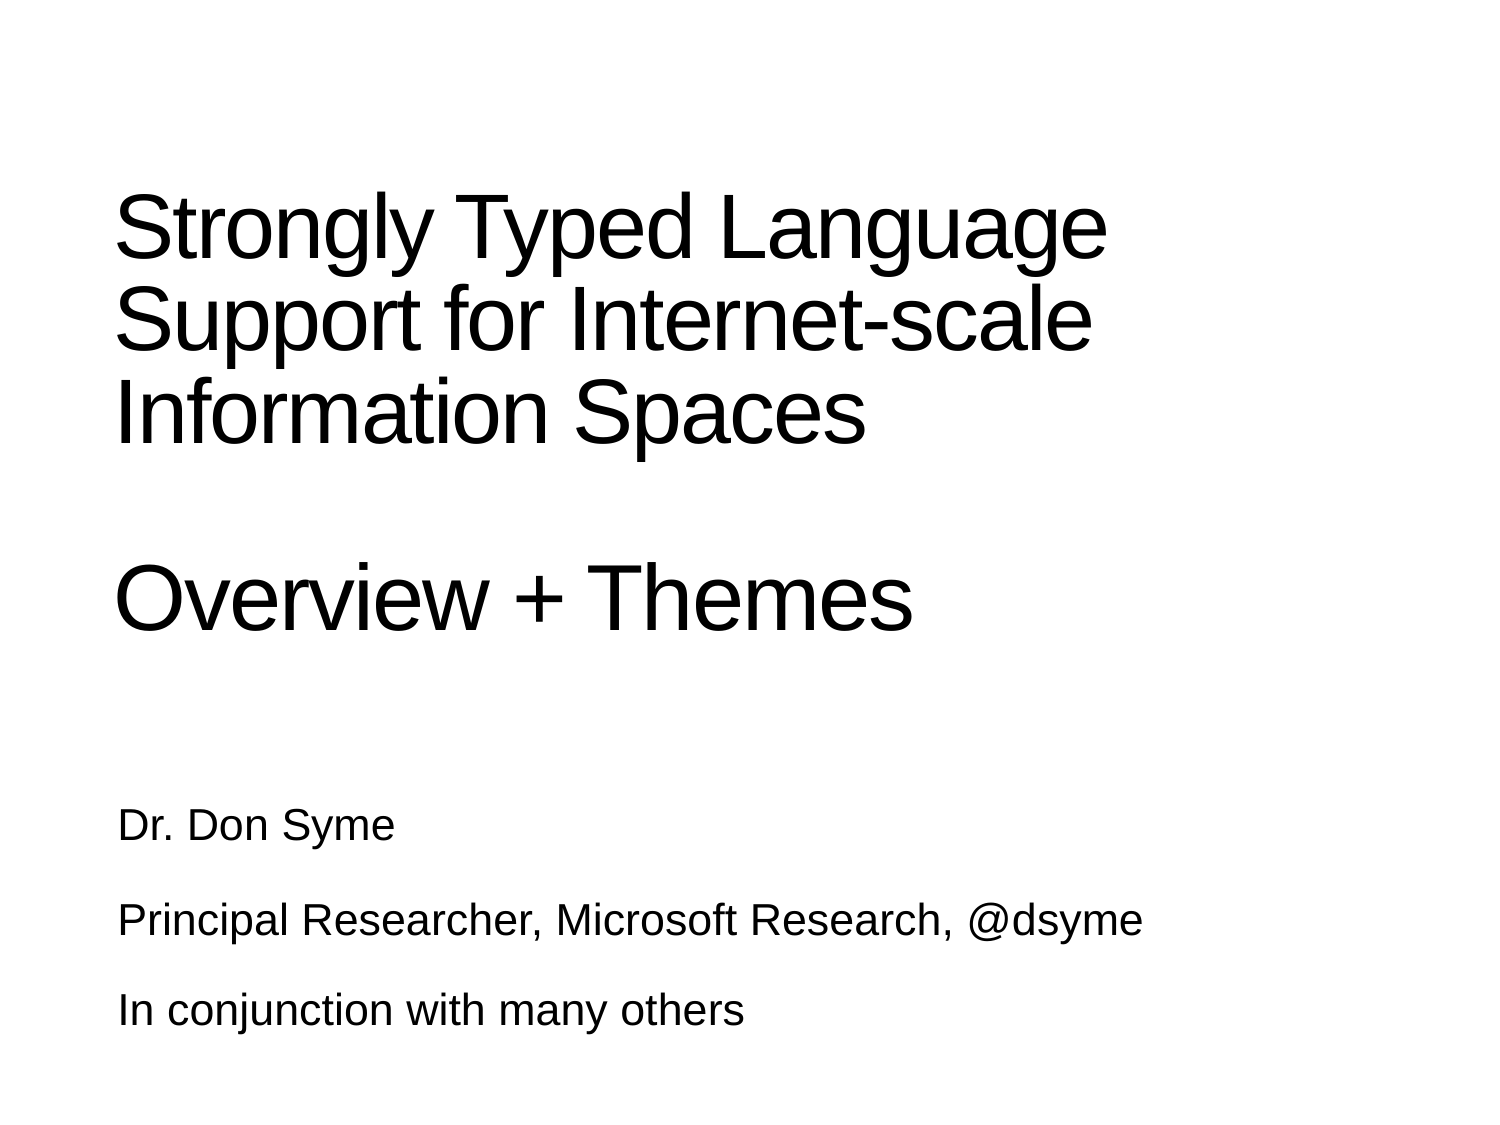

# Strongly Typed Language Support for Internet-scale Information Spaces Overview + Themes
Dr. Don Syme
Principal Researcher, Microsoft Research, @dsyme

In conjunction with many others